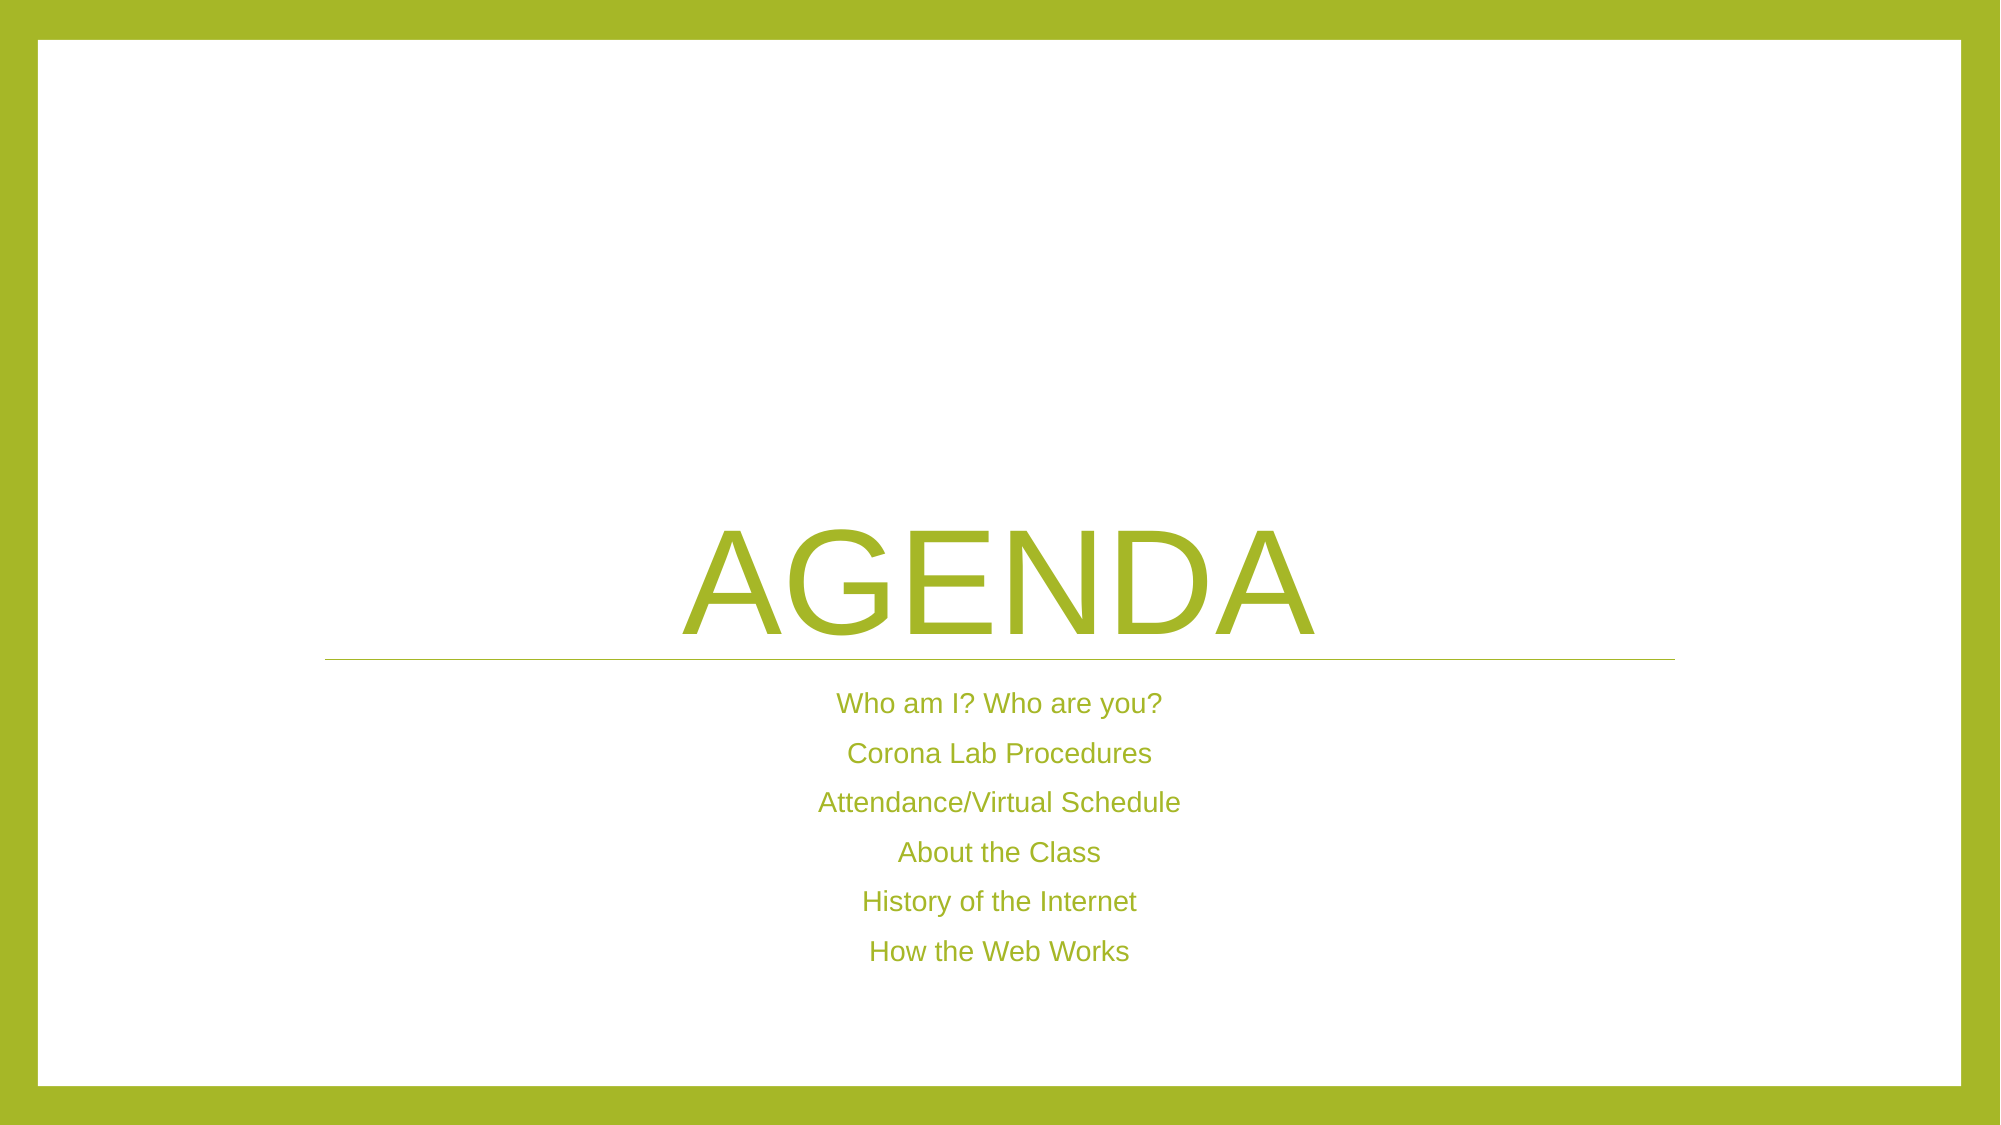

# Agenda
Who am I? Who are you?
Corona Lab Procedures
Attendance/Virtual Schedule
About the Class
History of the Internet
How the Web Works